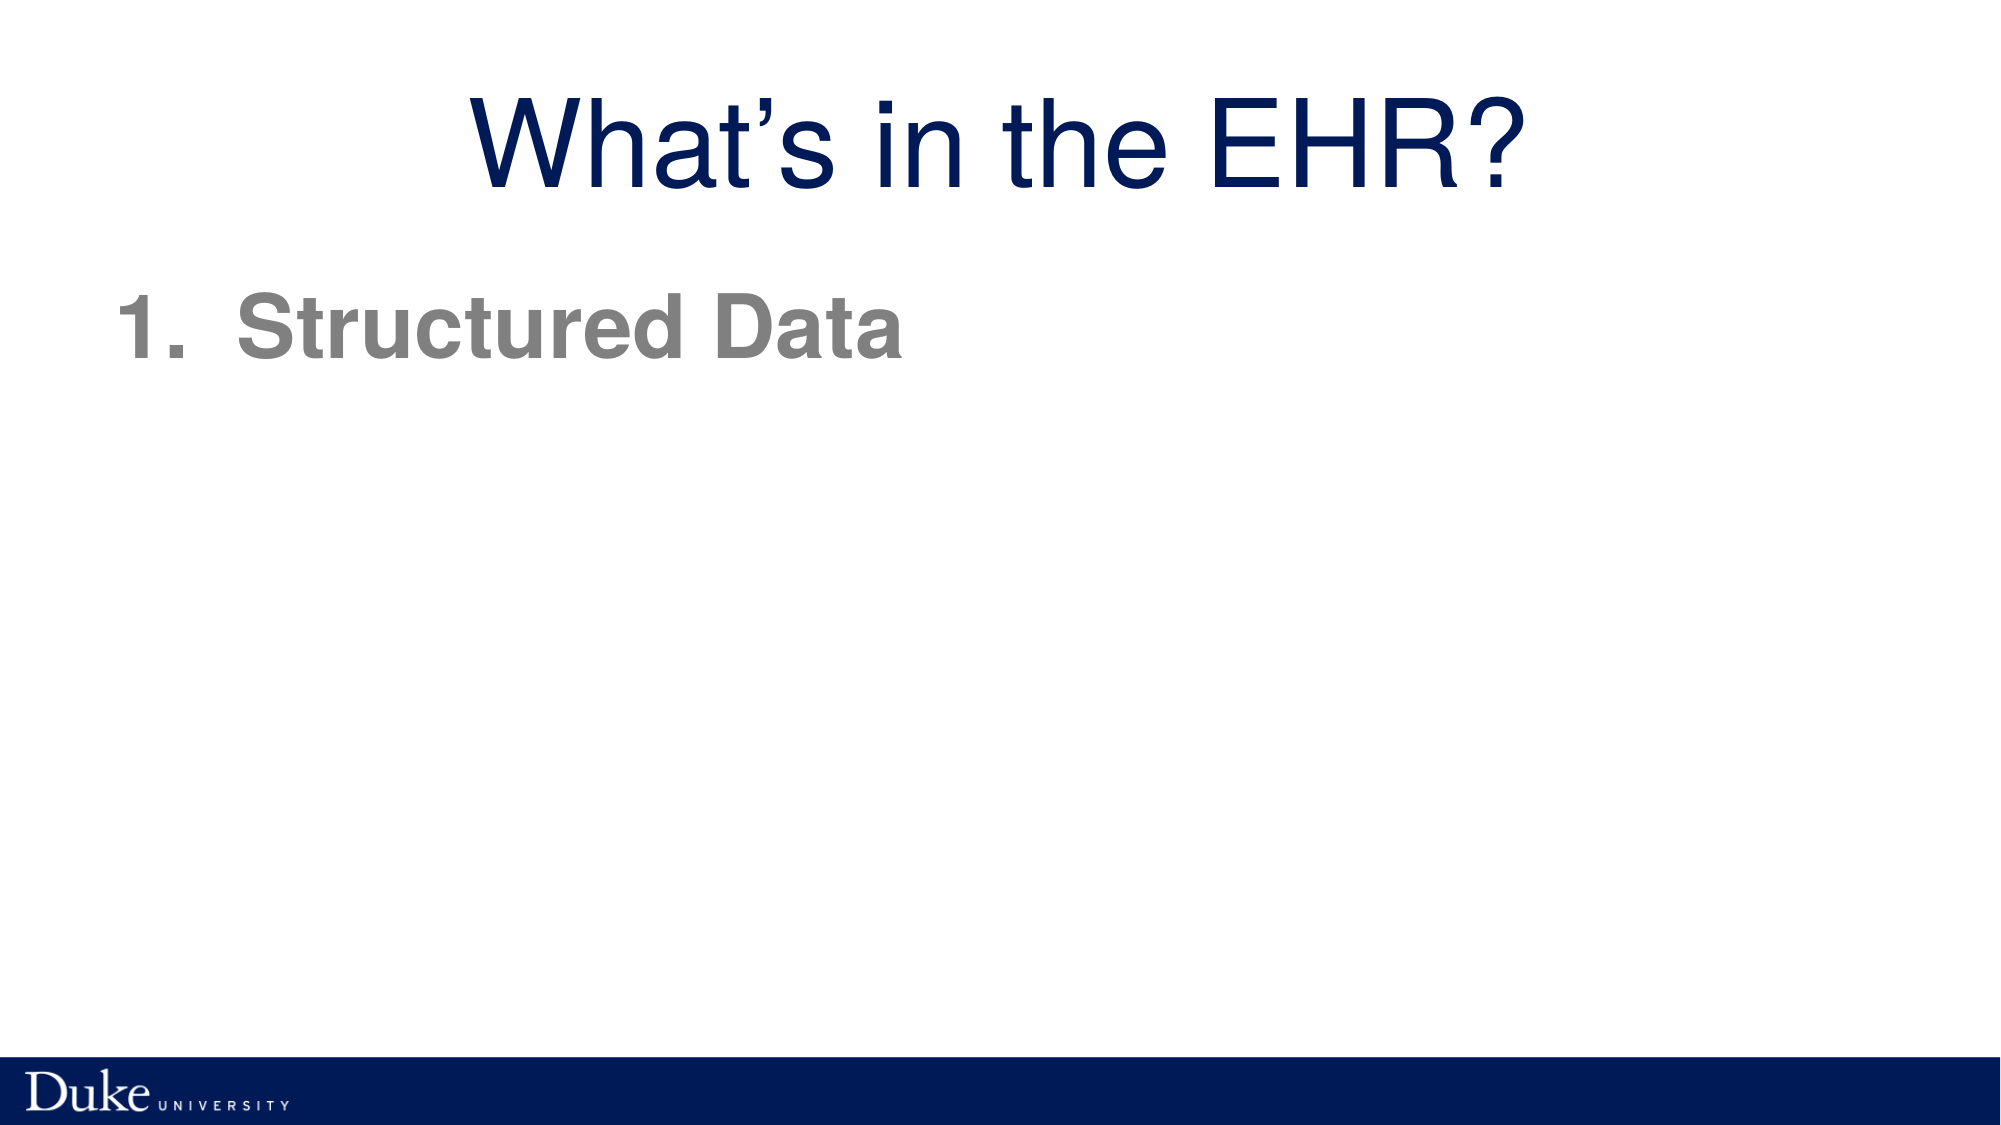

# What’s in the EHR?
Structured Data